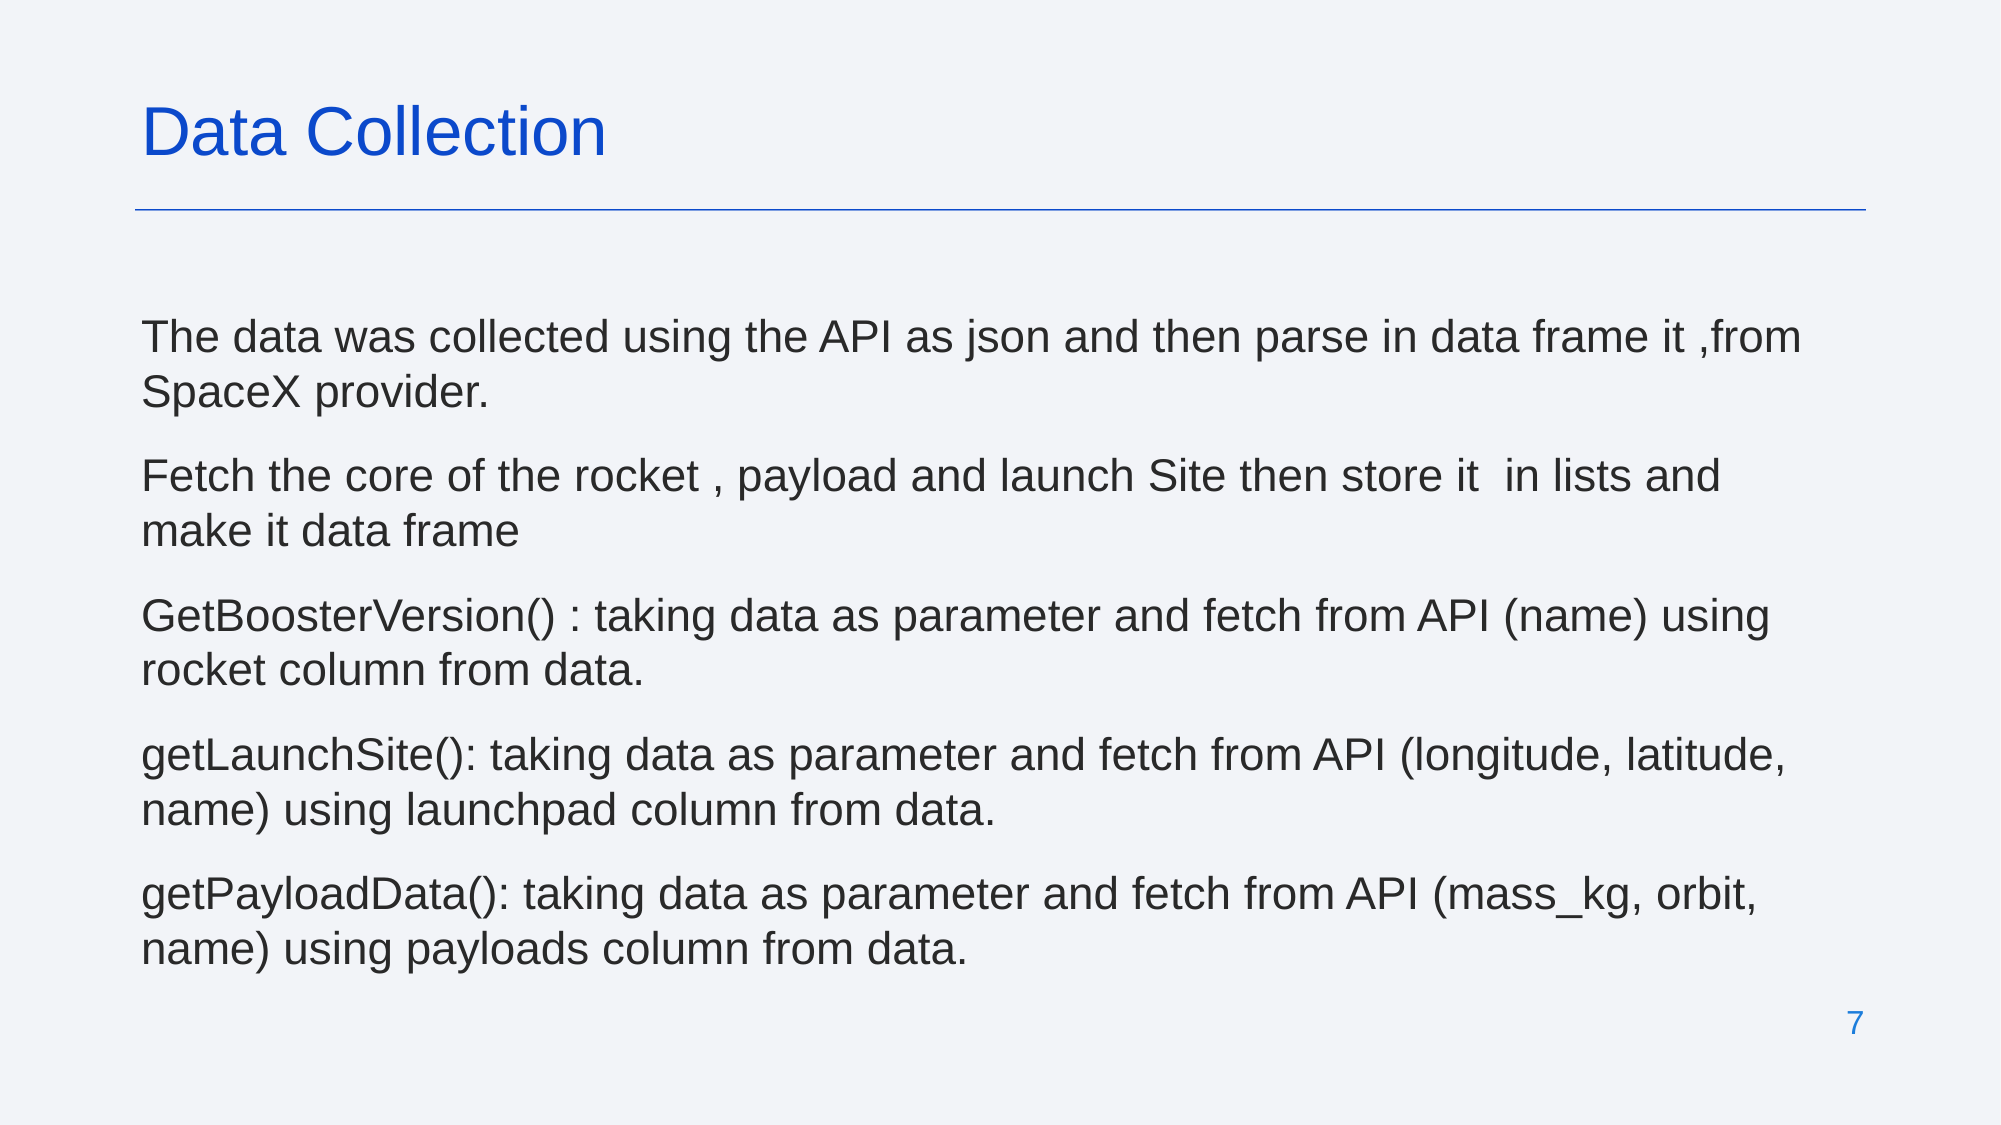

Data Collection
The data was collected using the API as json and then parse in data frame it ,from SpaceX provider.
Fetch the core of the rocket , payload and launch Site then store it  in lists and make it data frame
GetBoosterVersion() : taking data as parameter and fetch from API (name) using rocket column from data.
getLaunchSite(): taking data as parameter and fetch from API (longitude, latitude, name) using launchpad column from data.
getPayloadData(): taking data as parameter and fetch from API (mass_kg, orbit, name) using payloads column from data.

7